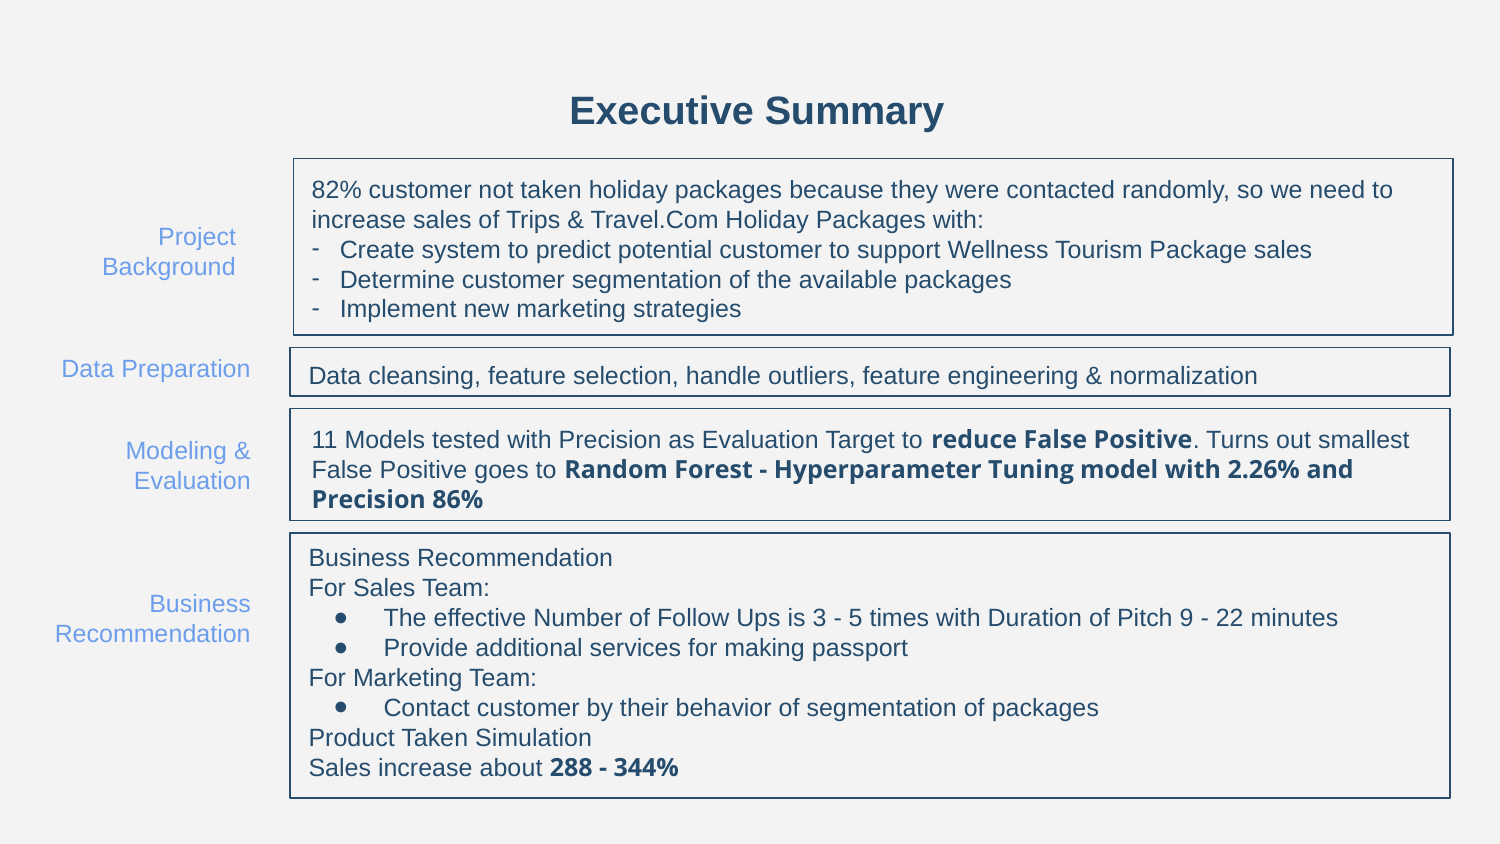

Executive Summary

82% customer not taken holiday packages because they were contacted randomly, so we need to increase sales of Trips & Travel.Com Holiday Packages with:
Create system to predict potential customer to support Wellness Tourism Package sales
Determine customer segmentation of the available packages
Implement new marketing strategies
Project Background
Data Preparation
Data cleansing, feature selection, handle outliers, feature engineering & normalization

11 Models tested with Precision as Evaluation Target to reduce False Positive. Turns out smallest False Positive goes to Random Forest - Hyperparameter Tuning model with 2.26% and Precision 86%

Modeling & Evaluation
Business Recommendation
For Sales Team:
The effective Number of Follow Ups is 3 - 5 times with Duration of Pitch 9 - 22 minutes
Provide additional services for making passport
For Marketing Team:
Contact customer by their behavior of segmentation of packages
Product Taken Simulation
Sales increase about 288 - 344%

Business Recommendation